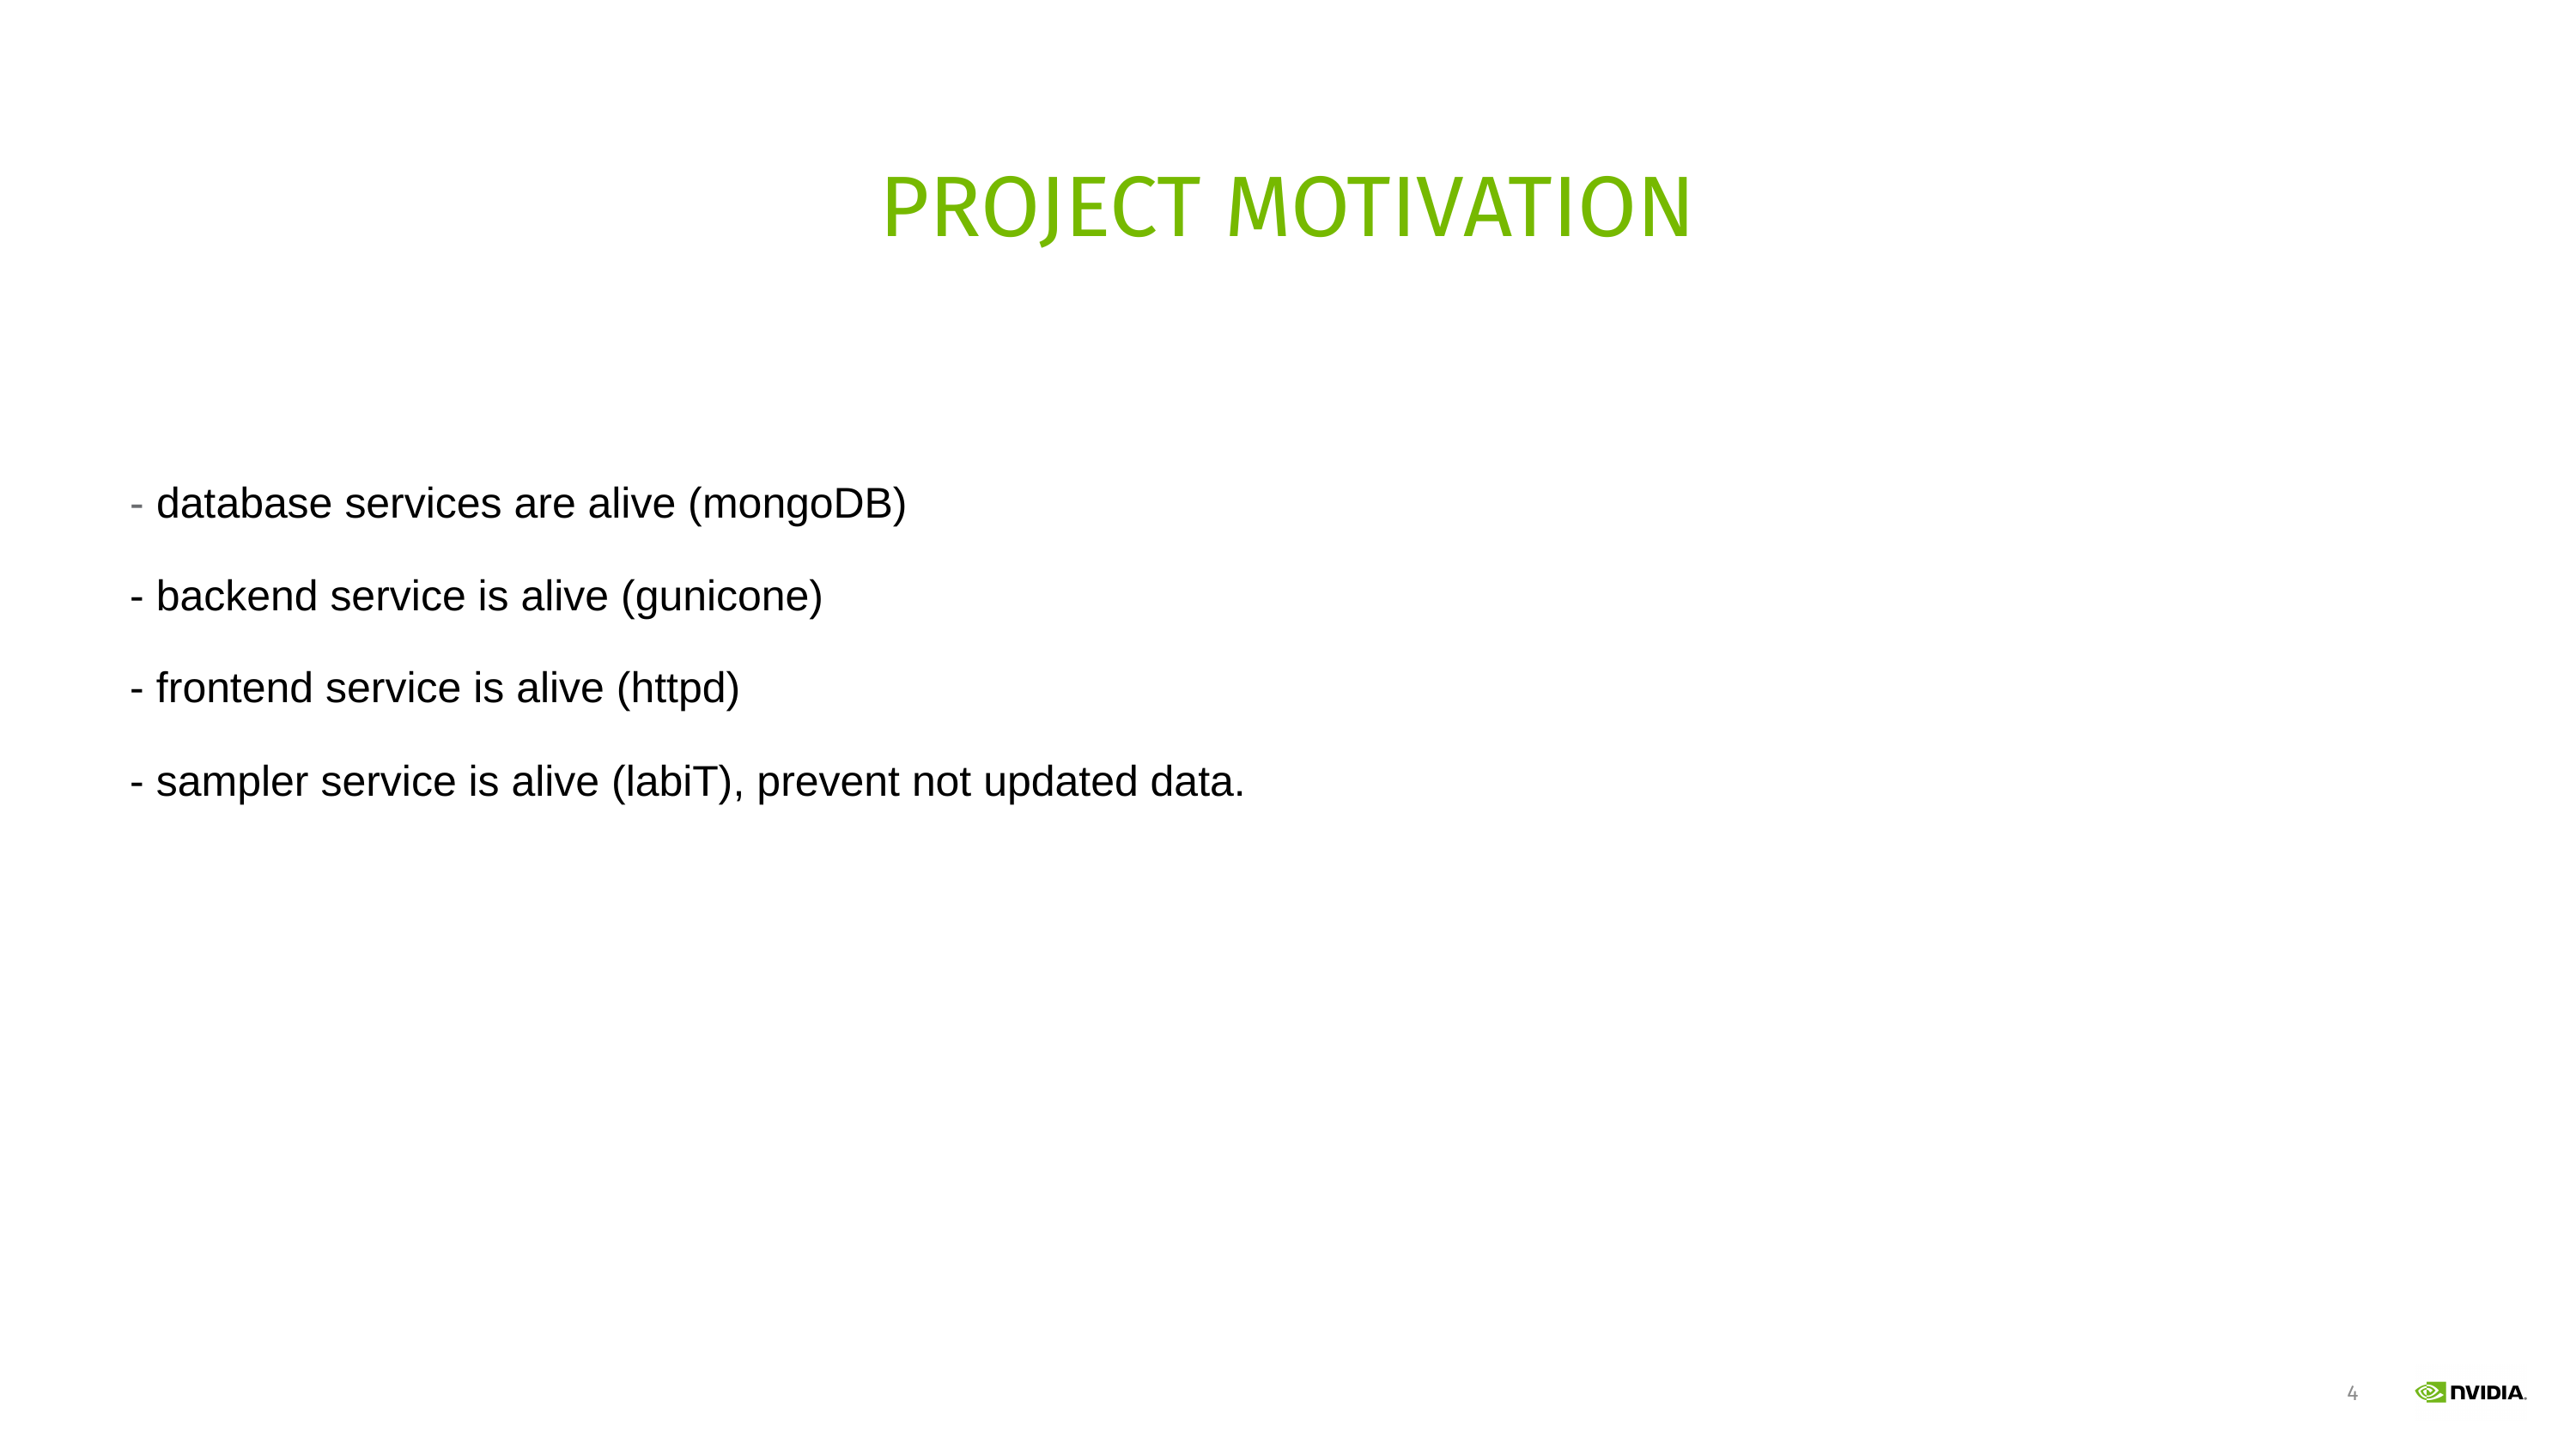

# project motivation
- database services are alive (mongoDB)
- backend service is alive (gunicone)
- frontend service is alive (httpd)
- sampler service is alive (labiT), prevent not updated data.